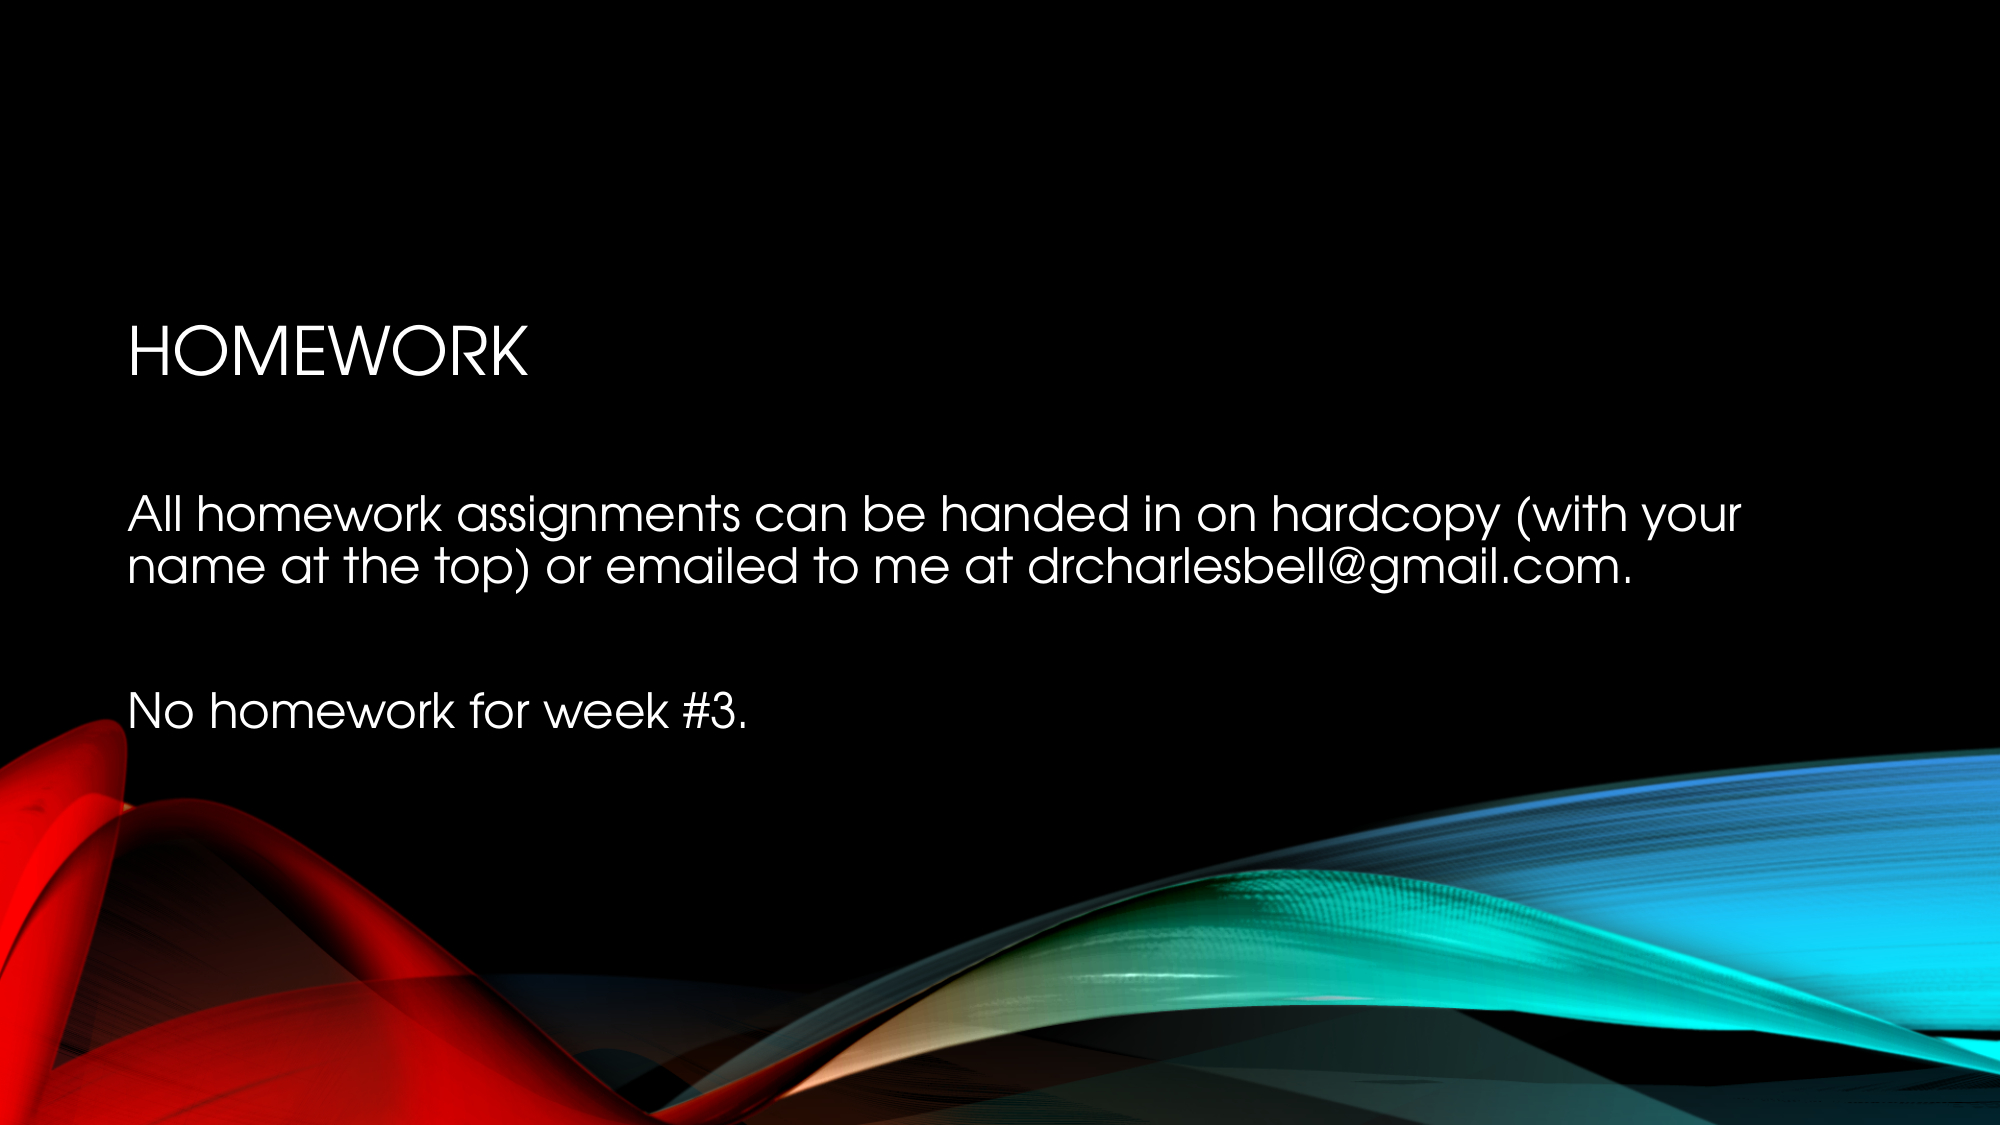

# Homework
All homework assignments can be handed in on hardcopy (with your name at the top) or emailed to me at drcharlesbell@gmail.com.

No homework for week #3.